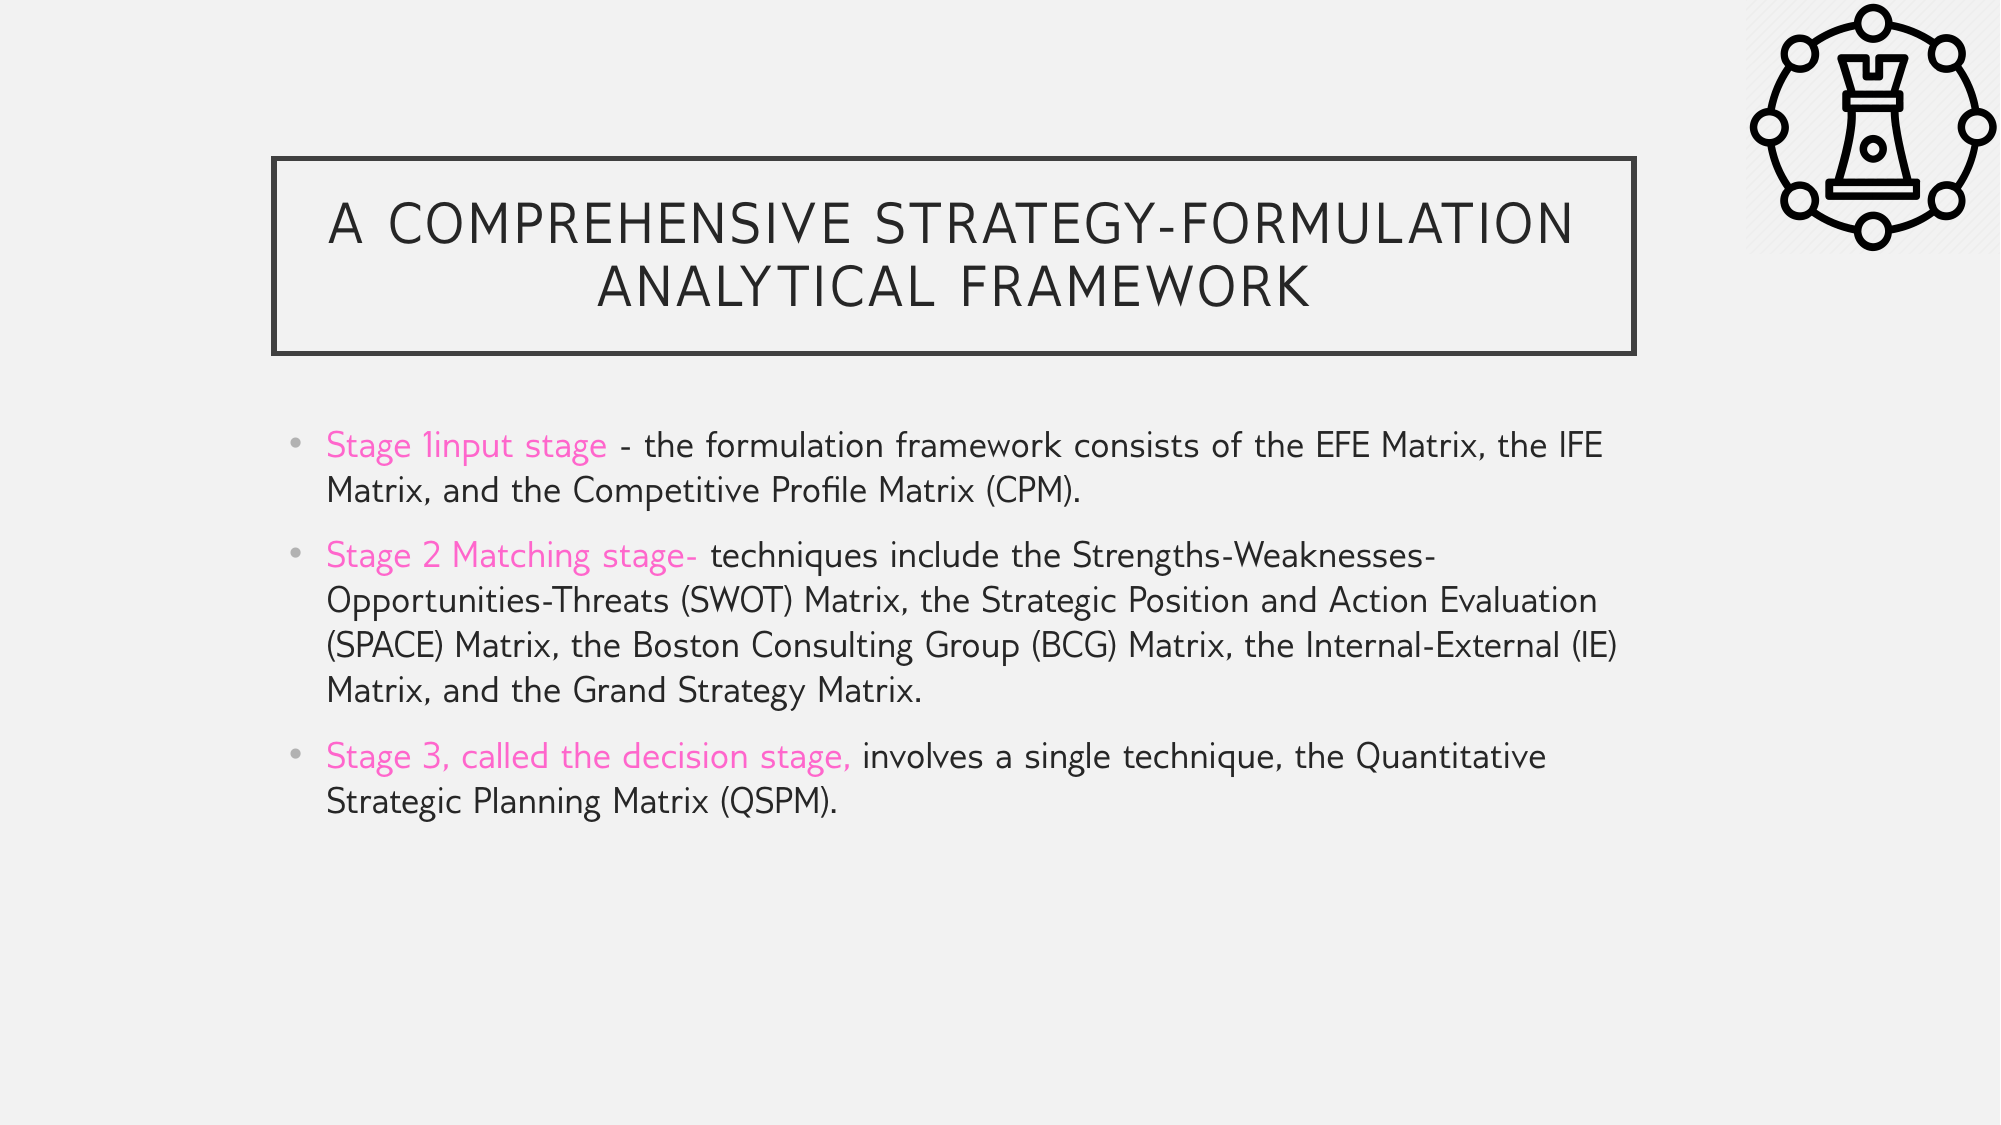

# A Comprehensive Strategy-Formulation Analytical Framework
Stage 1input stage - the formulation framework consists of the EFE Matrix, the IFE Matrix, and the Competitive Profile Matrix (CPM).
Stage 2 Matching stage- techniques include the Strengths-Weaknesses-Opportunities-Threats (SWOT) Matrix, the Strategic Position and Action Evaluation (SPACE) Matrix, the Boston Consulting Group (BCG) Matrix, the Internal-External (IE) Matrix, and the Grand Strategy Matrix.
Stage 3, called the decision stage, involves a single technique, the Quantitative Strategic Planning Matrix (QSPM).